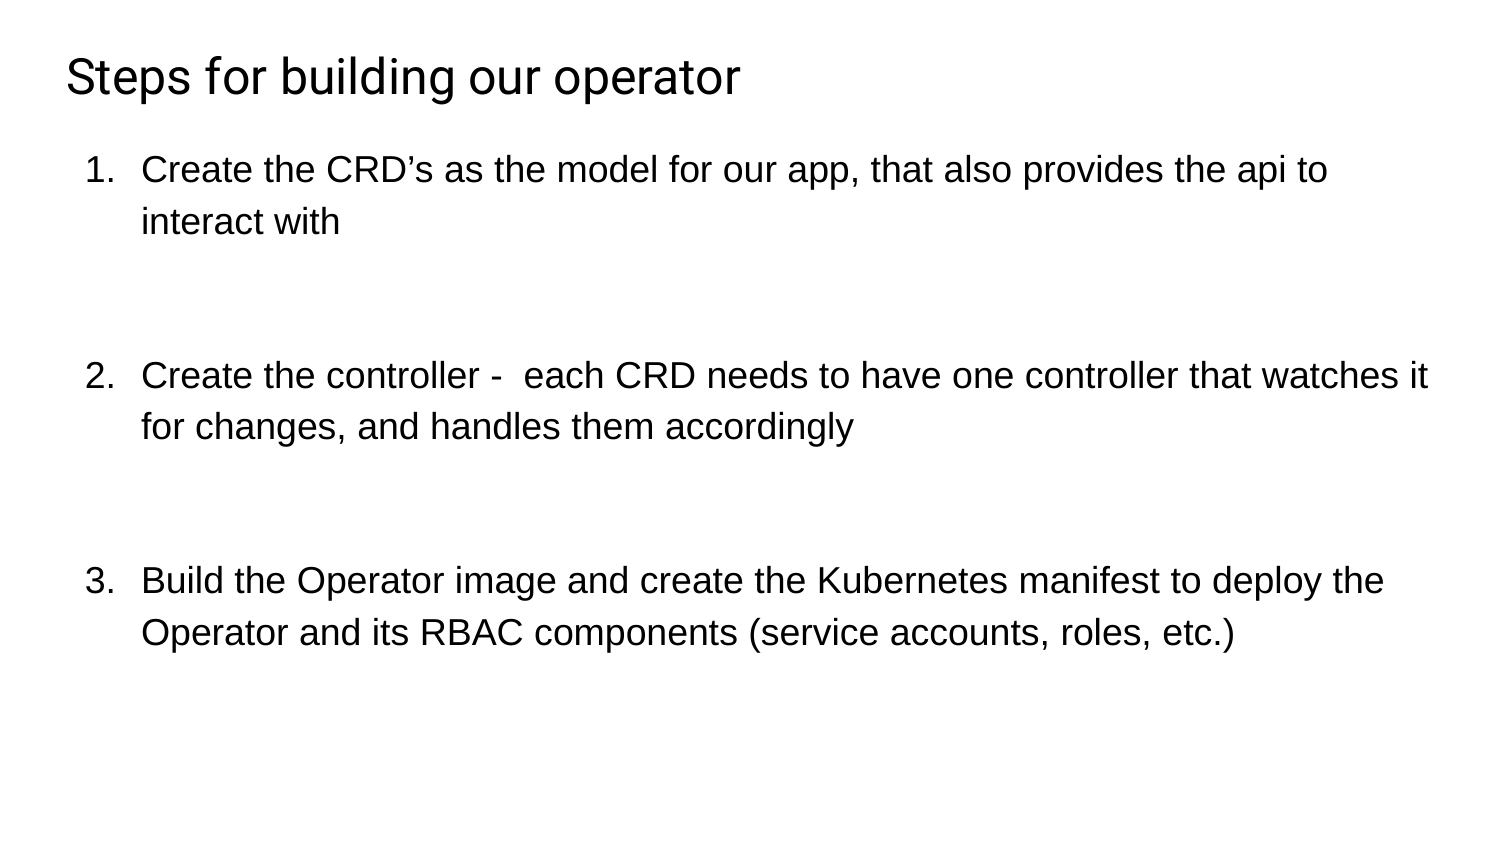

# Steps for building our operator

Create the CRD’s as the model for our app, that also provides the api to interact with

Create the controller -  each CRD needs to have one controller that watches it for changes, and handles them accordingly

Build the Operator image and create the Kubernetes manifest to deploy the Operator and its RBAC components (service accounts, roles, etc.)